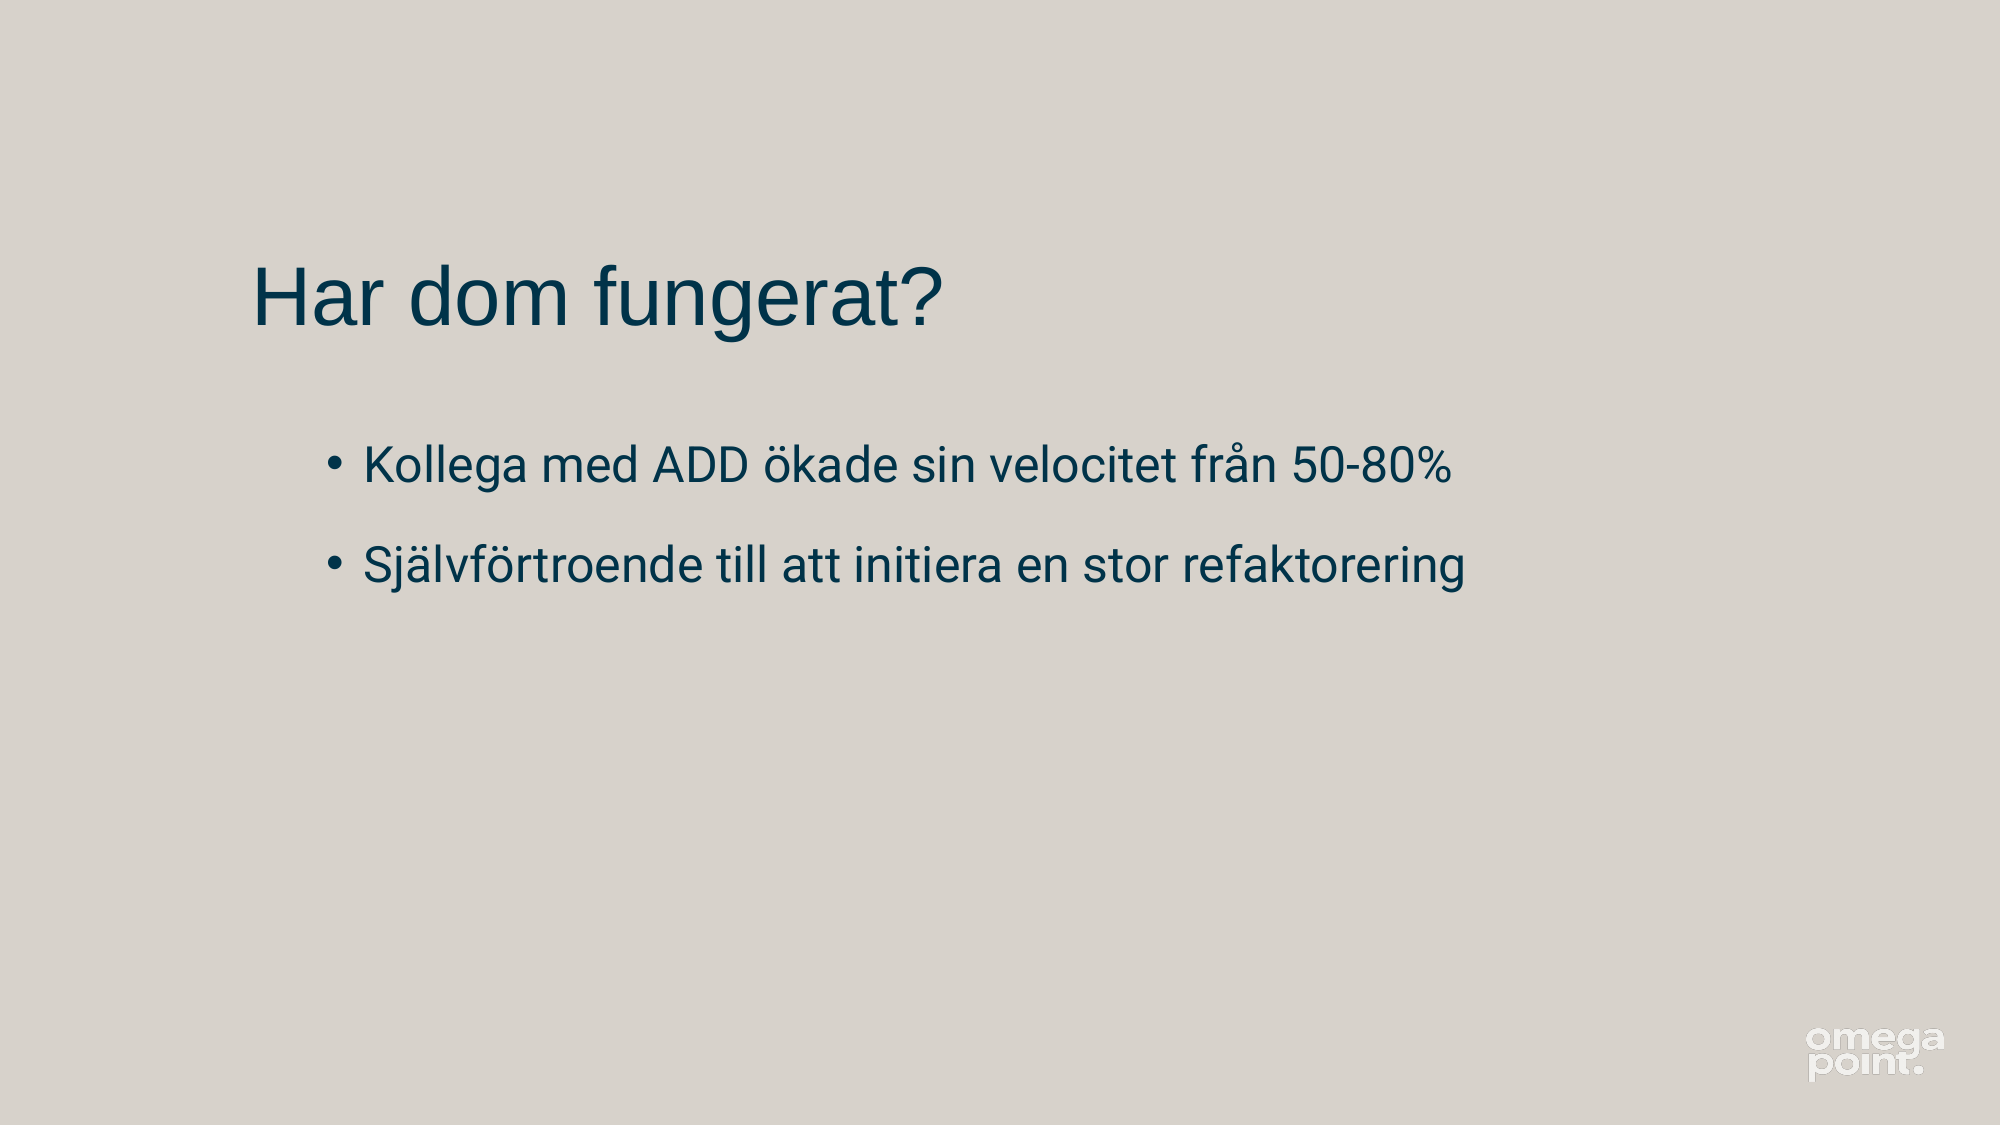

# Har dom fungerat?
Kollega med ADD ökade sin velocitet från 50-80%
Självförtroende till att initiera en stor refaktorering